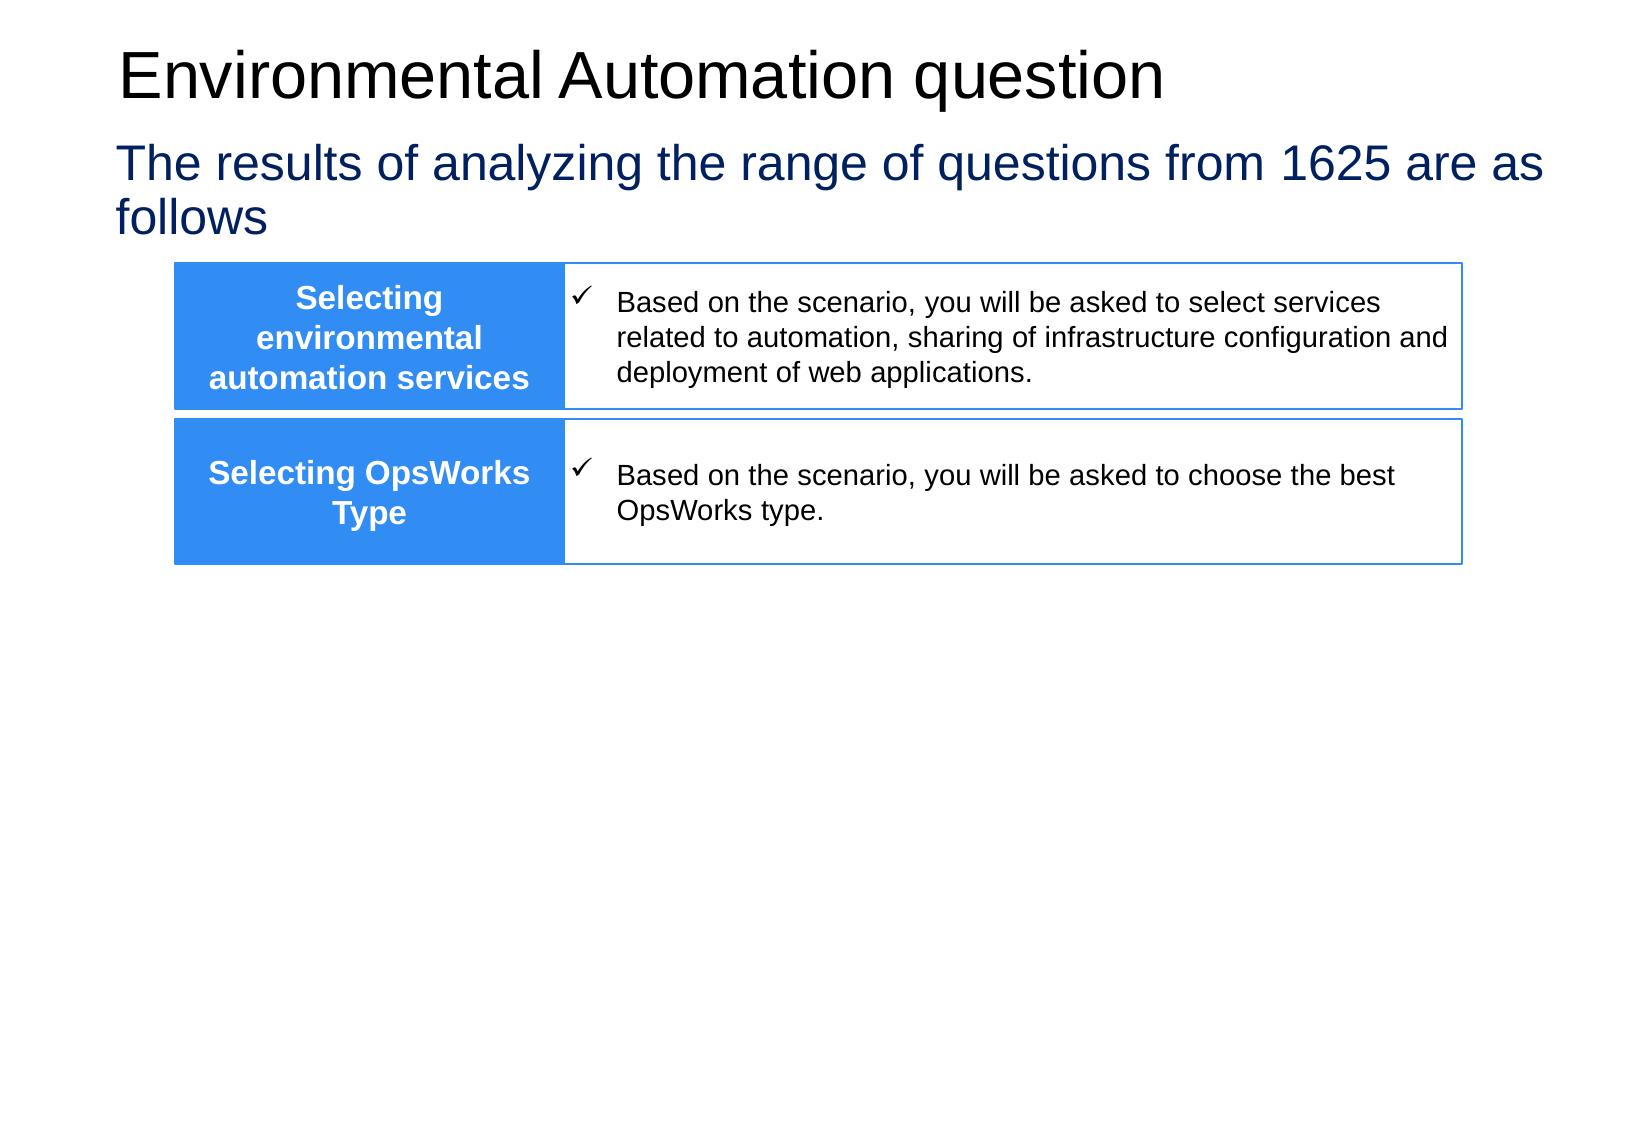

Environmental Automation question
The results of analyzing the range of questions from 1625 are as follows
Selecting environmental automation services
Based on the scenario, you will be asked to select services related to automation, sharing of infrastructure configuration and deployment of web applications.
Selecting OpsWorks Type
Based on the scenario, you will be asked to choose the best OpsWorks type.